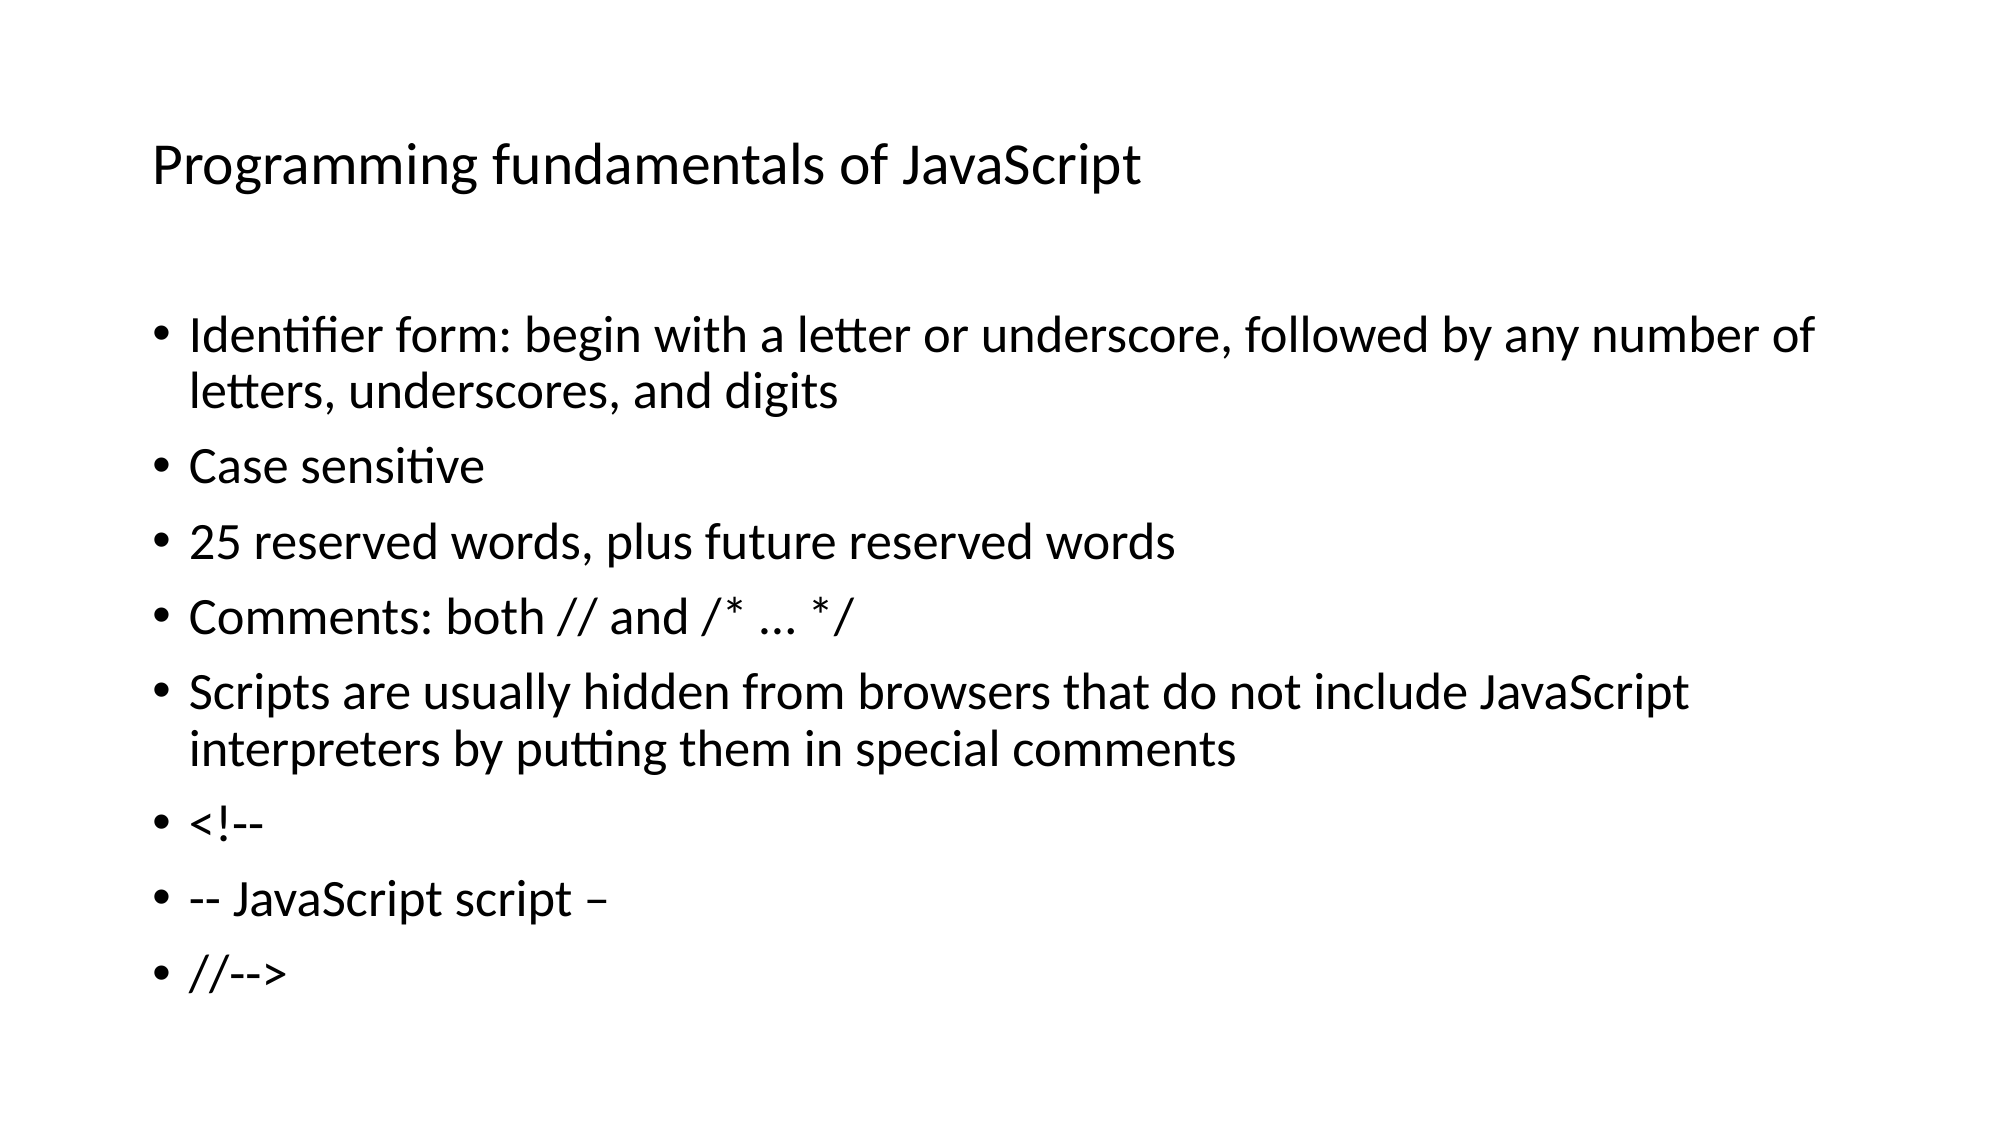

# Programming fundamentals of JavaScript
Identifier form: begin with a letter or underscore, followed by any number of letters, underscores, and digits
Case sensitive
25 reserved words, plus future reserved words
Comments: both // and /* … */
Scripts are usually hidden from browsers that do not include JavaScript interpreters by putting them in special comments
<!--
-- JavaScript script –
//-->